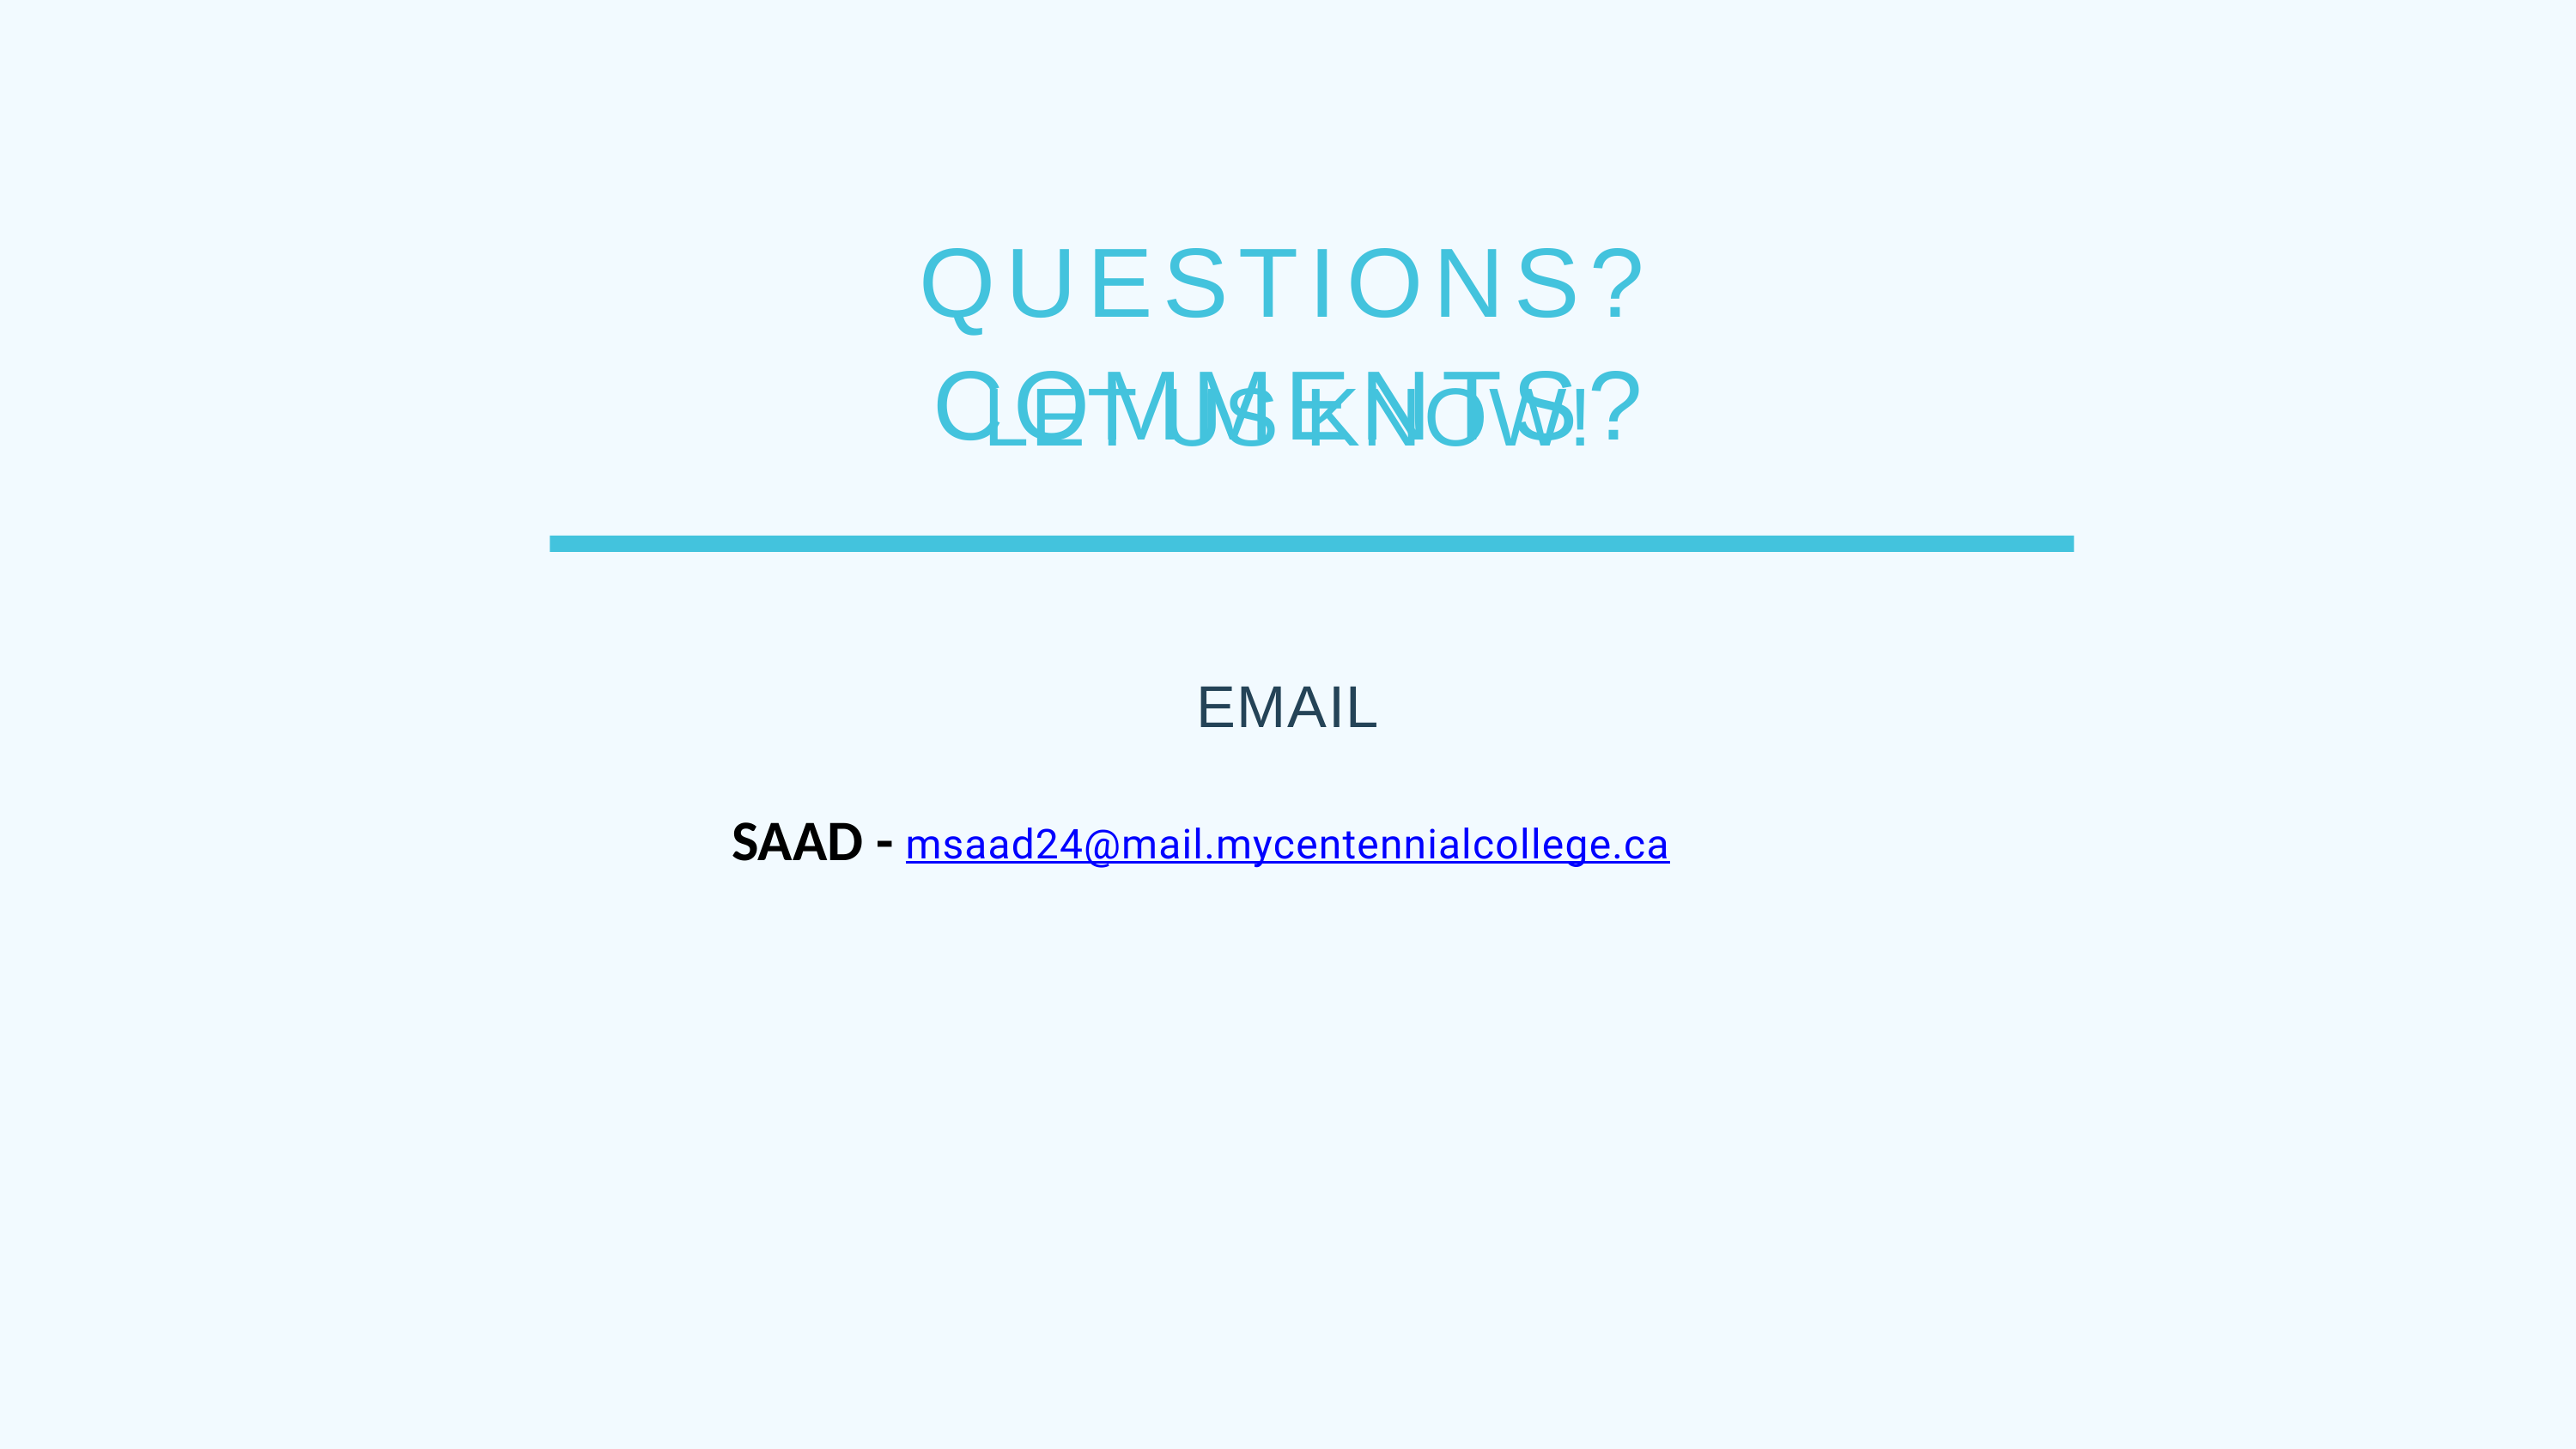

QUESTIONS? COMMENTS?
LET US KNOW!

EMAIL
msaad24@mail.mycentennialcollege.ca

SAAD -